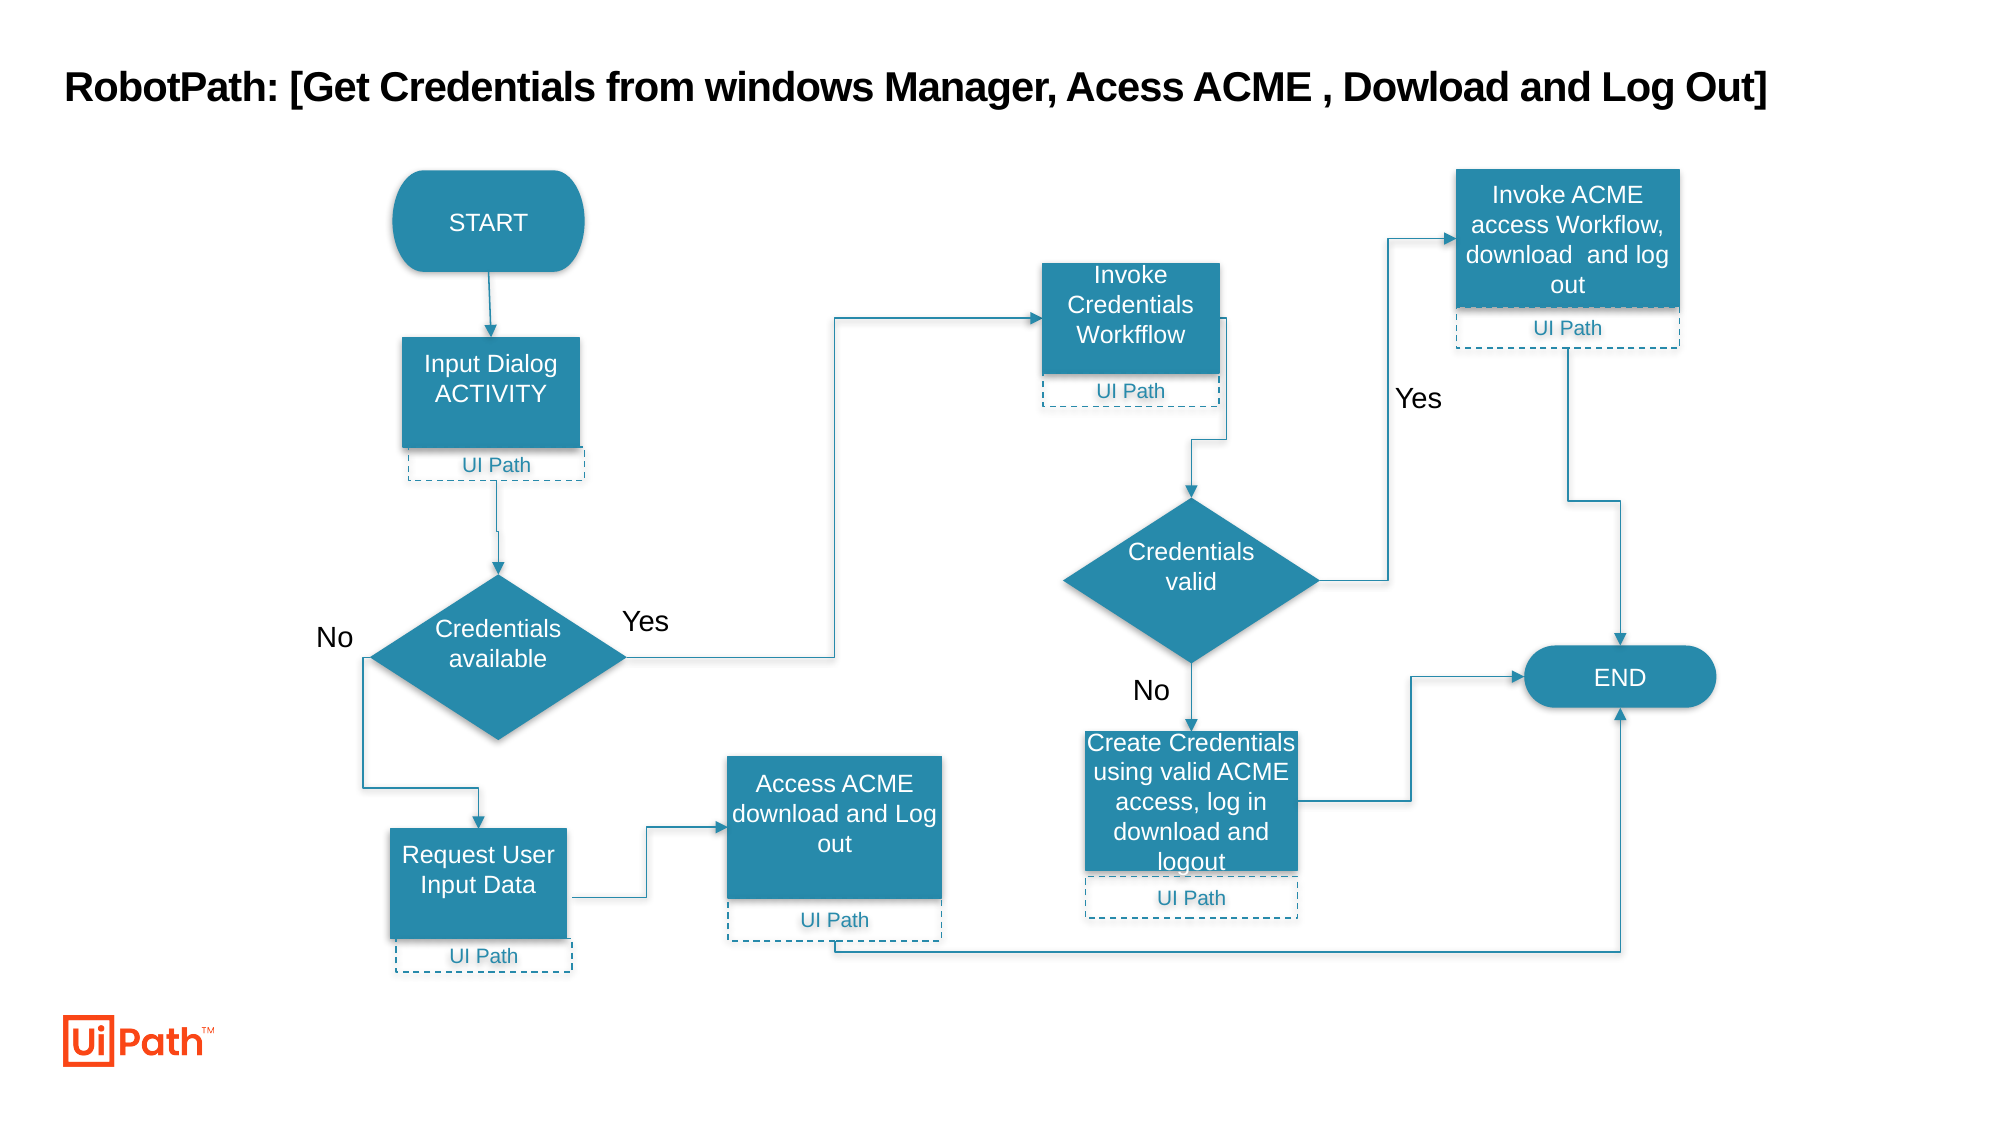

# RobotPath: [Get Credentials from windows Manager, Acess ACME , Dowload and Log Out]
START
Invoke ACME access Workflow, download  and log out
UI Path
Invoke Credentials Workfflow

UI Path
Input Dialog ACTIVITY

UI Path
Yes
Credentials valid

Credentials available

Yes
No
END
No
Create Credentials using valid ACME access, log in download and logout
UI Path
Access ACME download and Log out

UI Path
Request User Input Data

UI Path